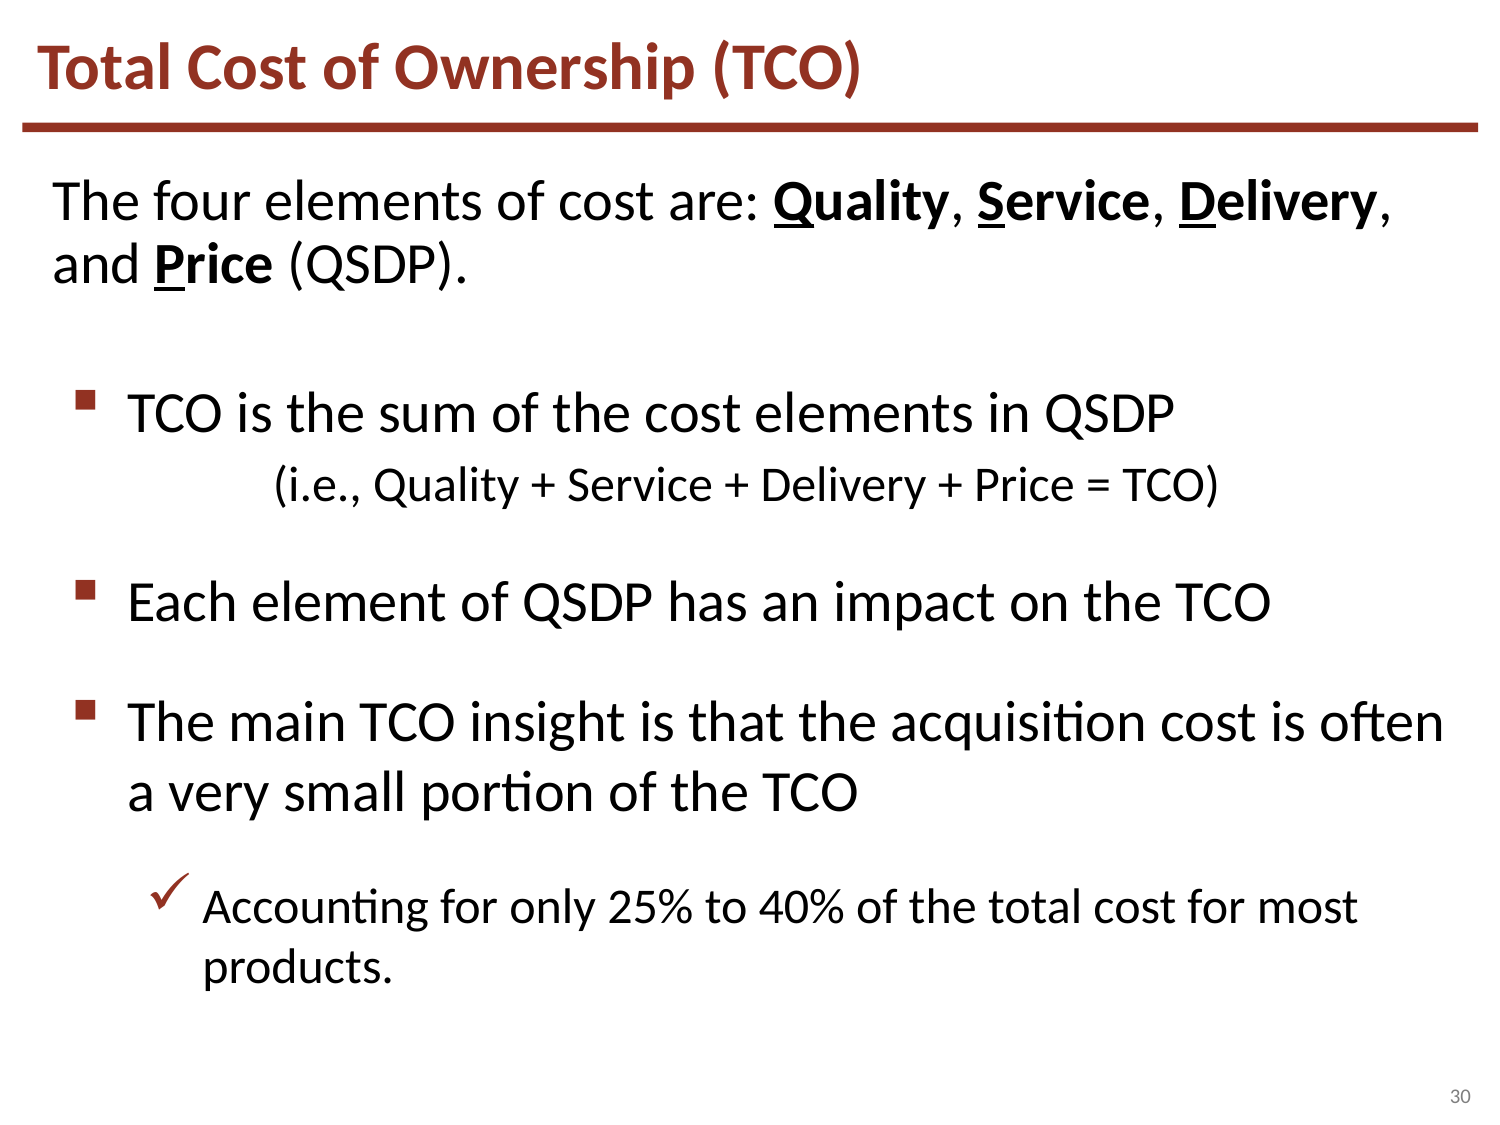

# Total Cost of Ownership (TCO)
The four elements of cost are: Quality, Service, Delivery, and Price (QSDP).
TCO is the sum of the cost elements in QSDP                                (i.e., Quality + Service + Delivery + Price = TCO)
Each element of QSDP has an impact on the TCO
The main TCO insight is that the acquisition cost is often a very small portion of the TCO
Accounting for only 25% to 40% of the total cost for most products.
30